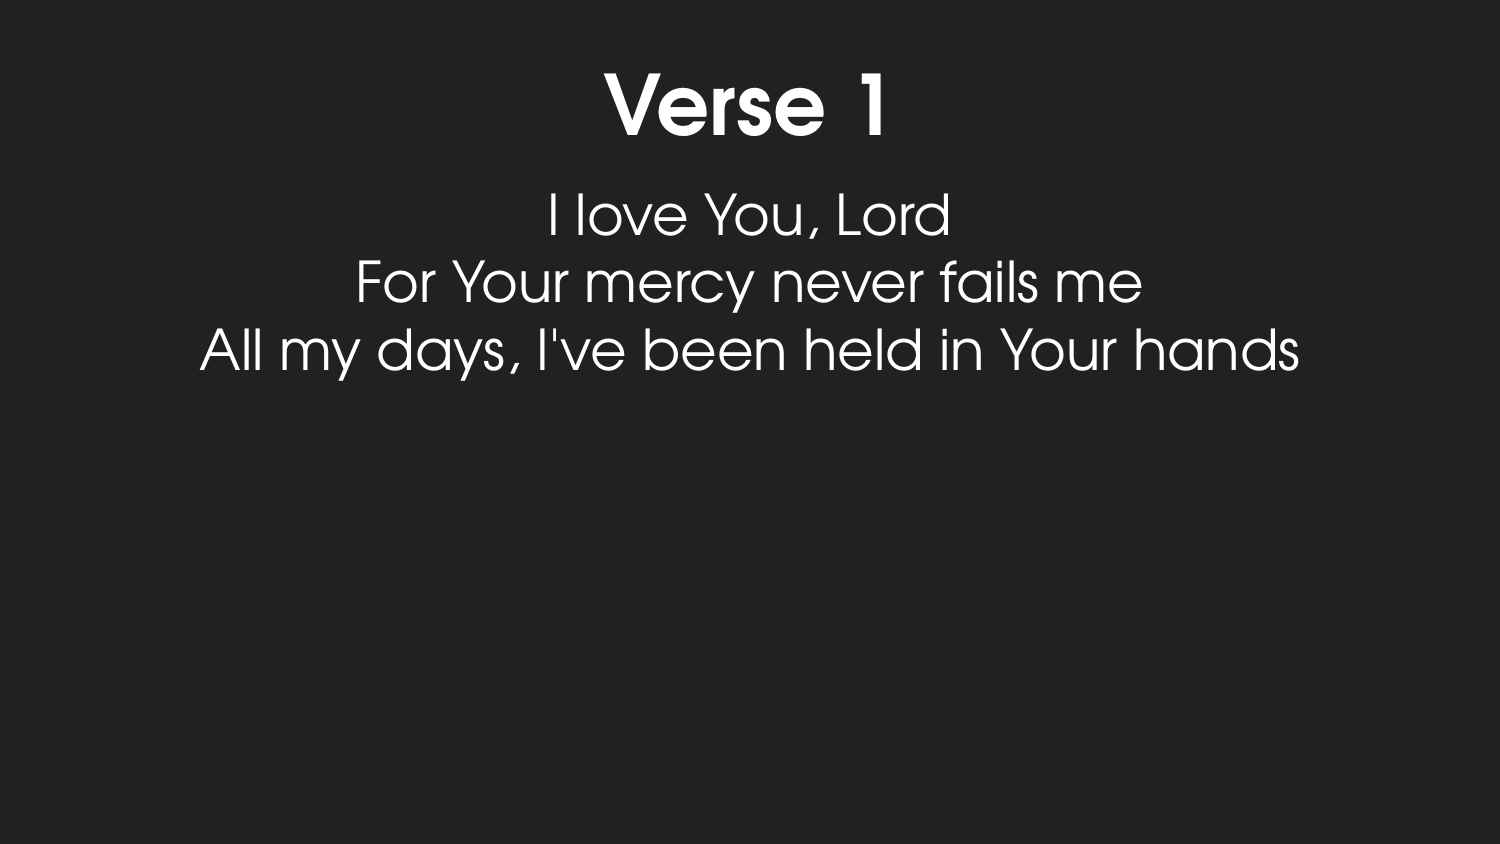

Verse 1
I love You, Lord
For Your mercy never fails me
All my days, I've been held in Your hands